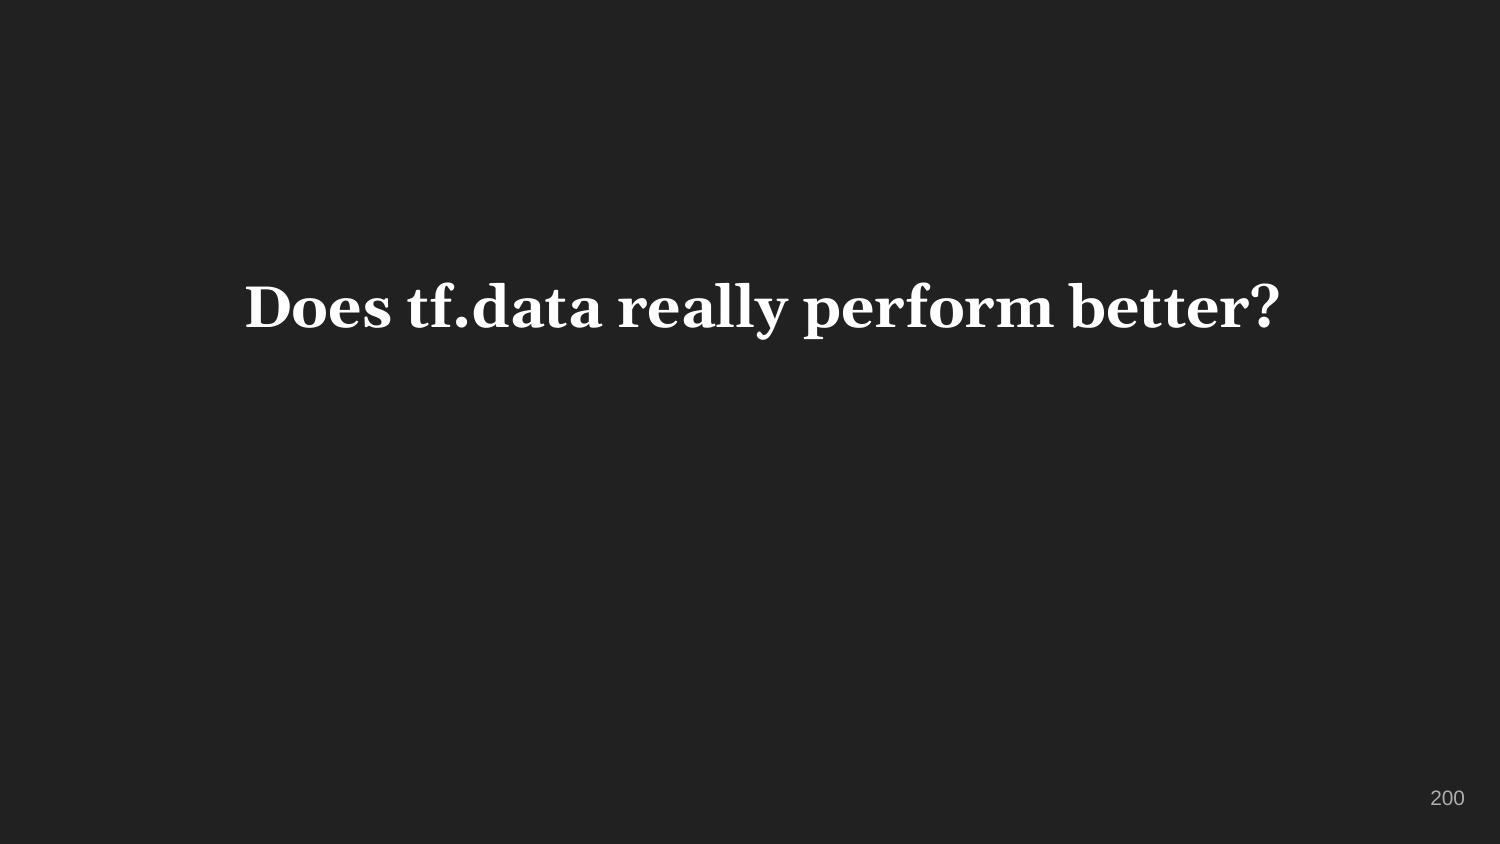

# Does tf.data really perform better?
200